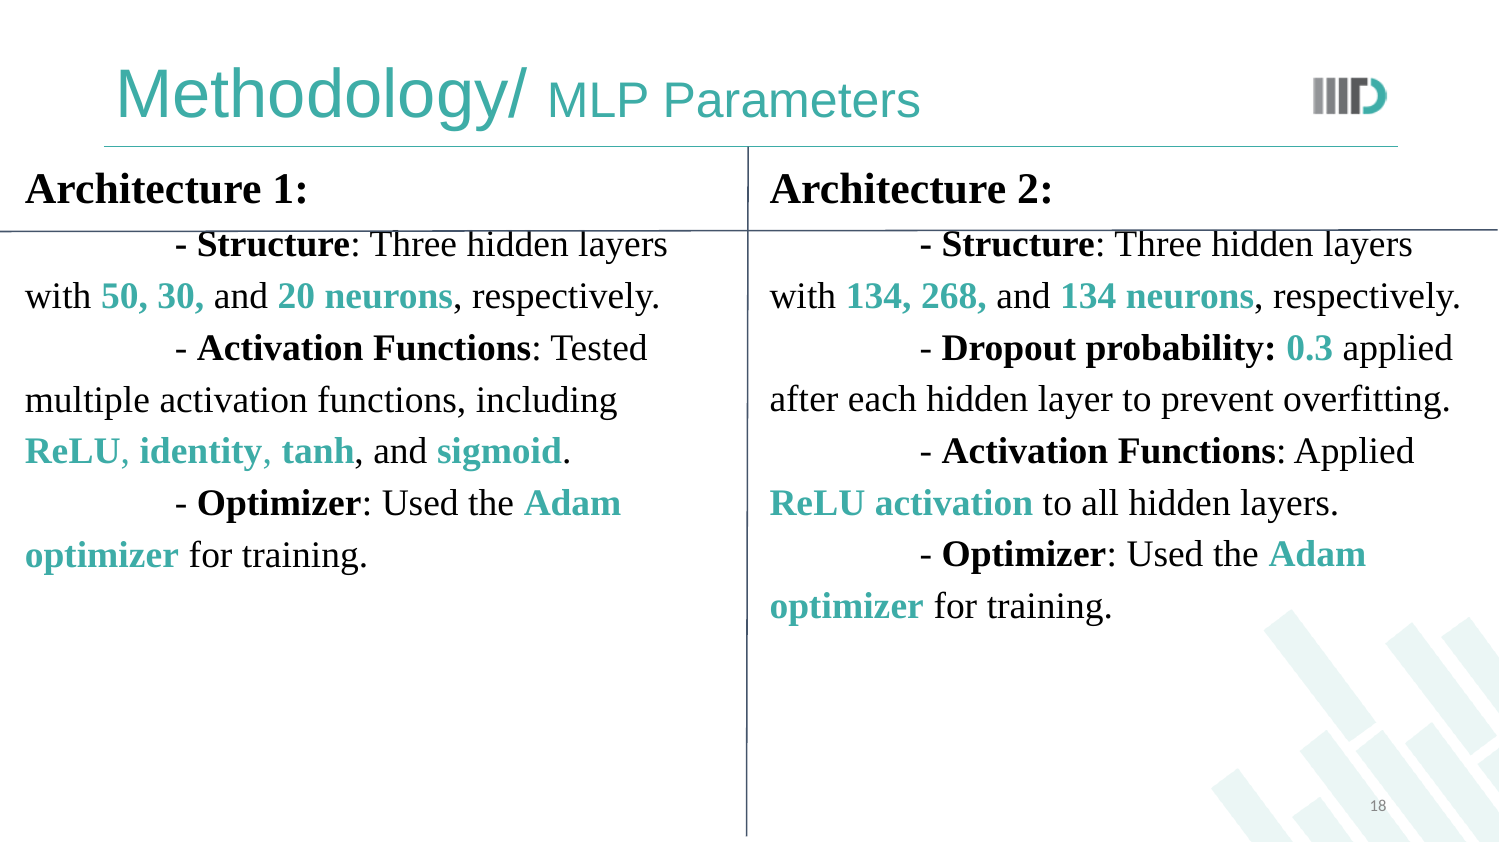

# Methodology/ MLP Parameters
Architecture 2:
	- Structure: Three hidden layers with 134, 268, and 134 neurons, respectively.
	- Dropout probability: 0.3 applied after each hidden layer to prevent overfitting.
	- Activation Functions: Applied ReLU activation to all hidden layers.
	- Optimizer: Used the Adam optimizer for training.
Architecture 1:
	- Structure: Three hidden layers with 50, 30, and 20 neurons, respectively.
	- Activation Functions: Tested multiple activation functions, including ReLU, identity, tanh, and sigmoid.
	- Optimizer: Used the Adam optimizer for training.

18